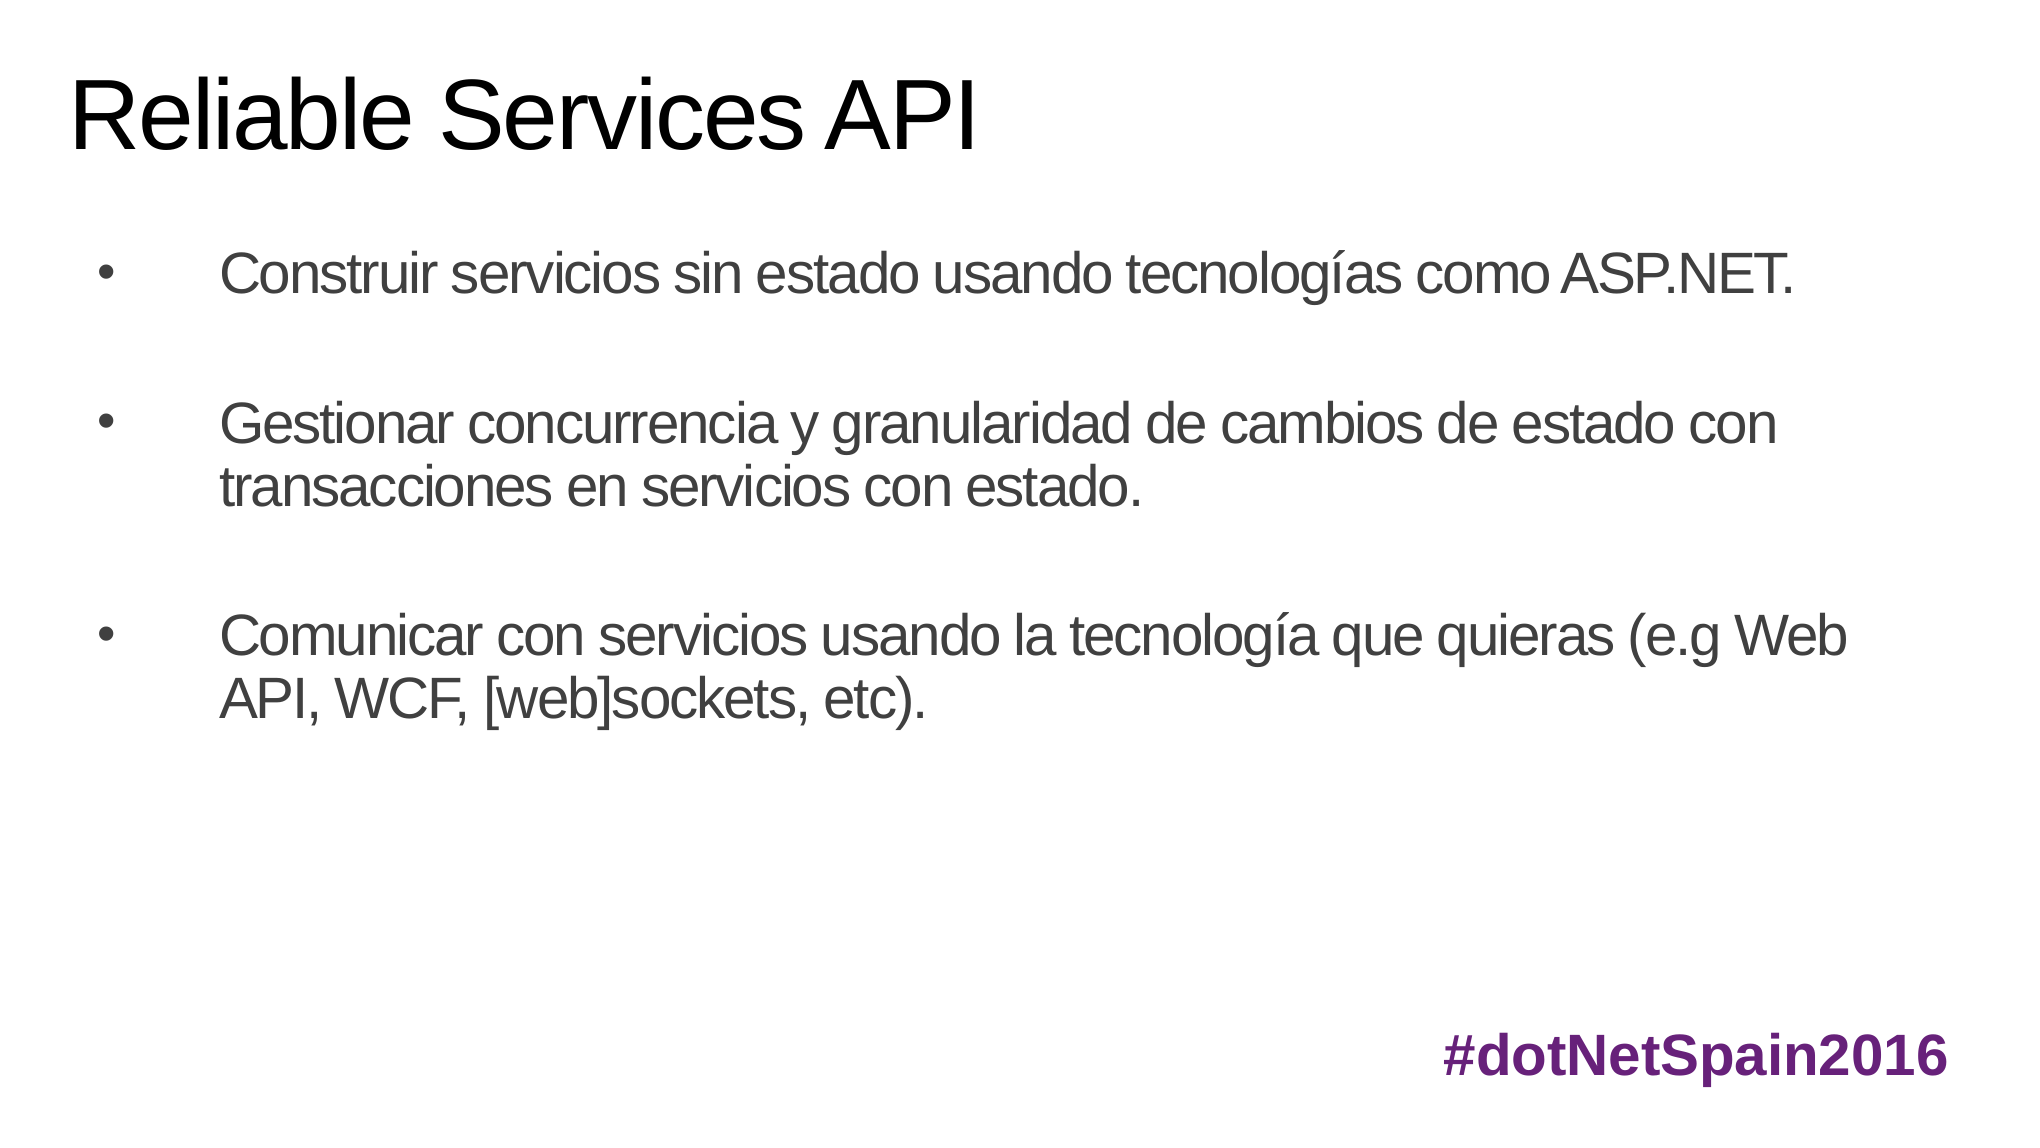

# Reliable Services API
Construir servicios sin estado usando tecnologías como ASP.NET.

Gestionar concurrencia y granularidad de cambios de estado con transacciones en servicios con estado.

Comunicar con servicios usando la tecnología que quieras (e.g Web API, WCF, [web]sockets, etc).